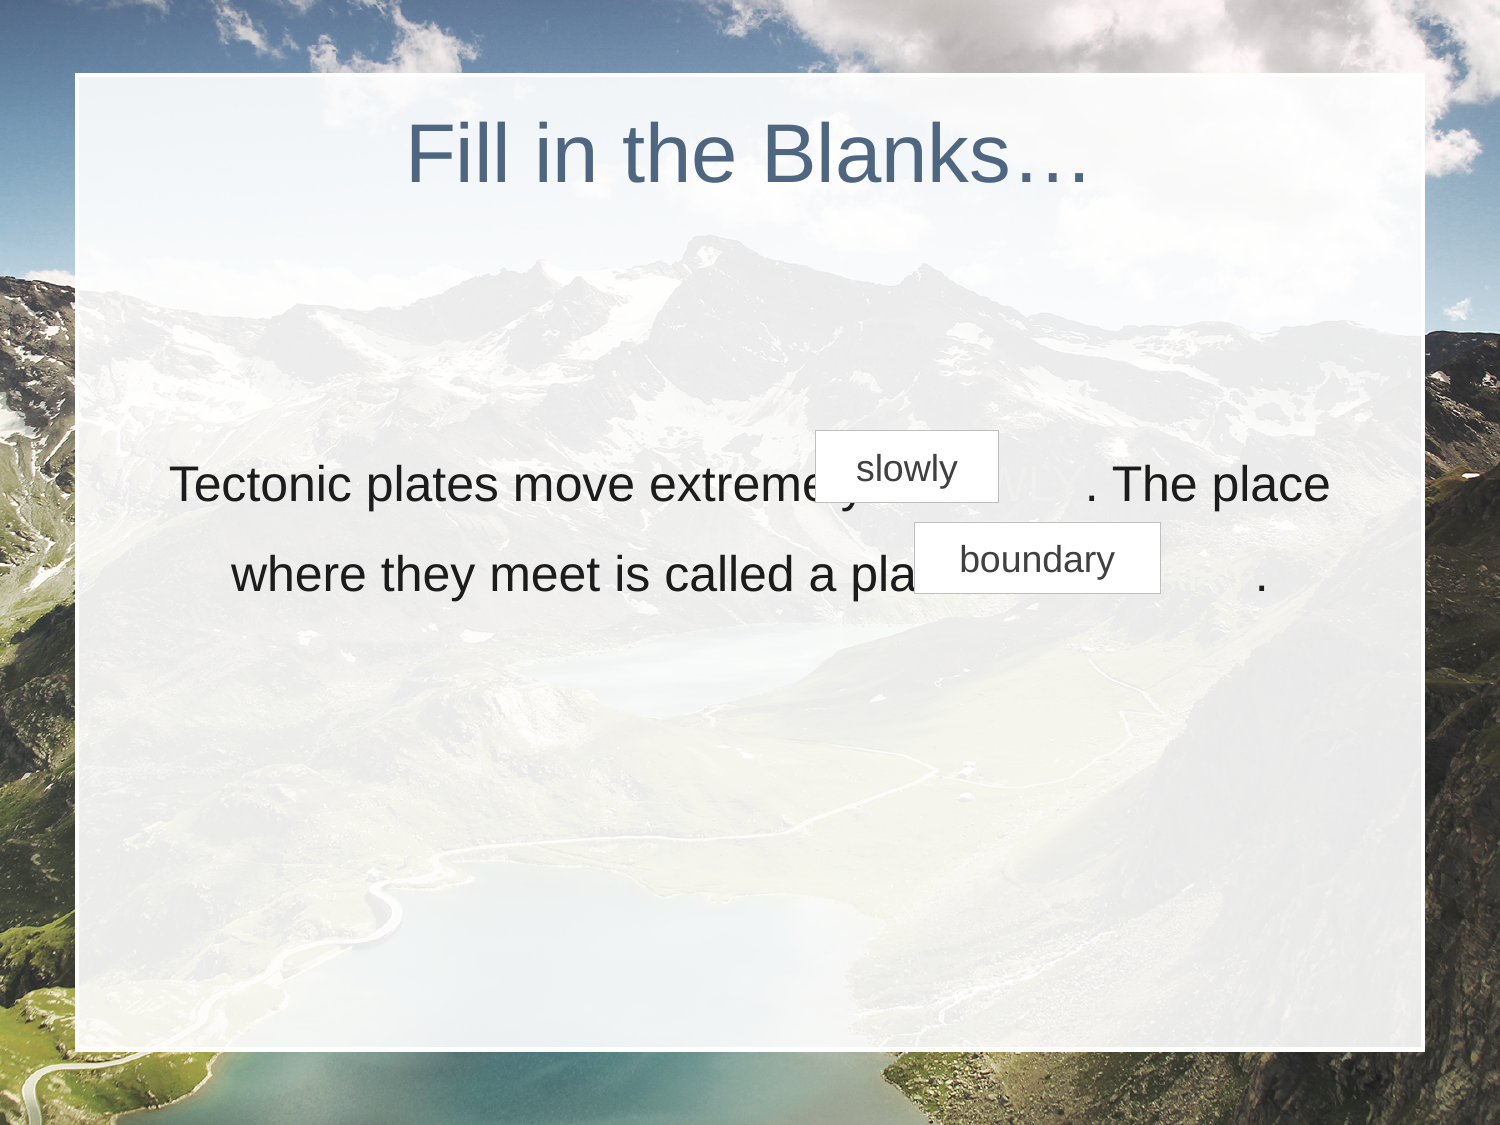

# Fill in the Blanks…
Tectonic plates move extremely SLOWLY. The place where they meet is called a plate BOUNDARY.

slowly
boundary